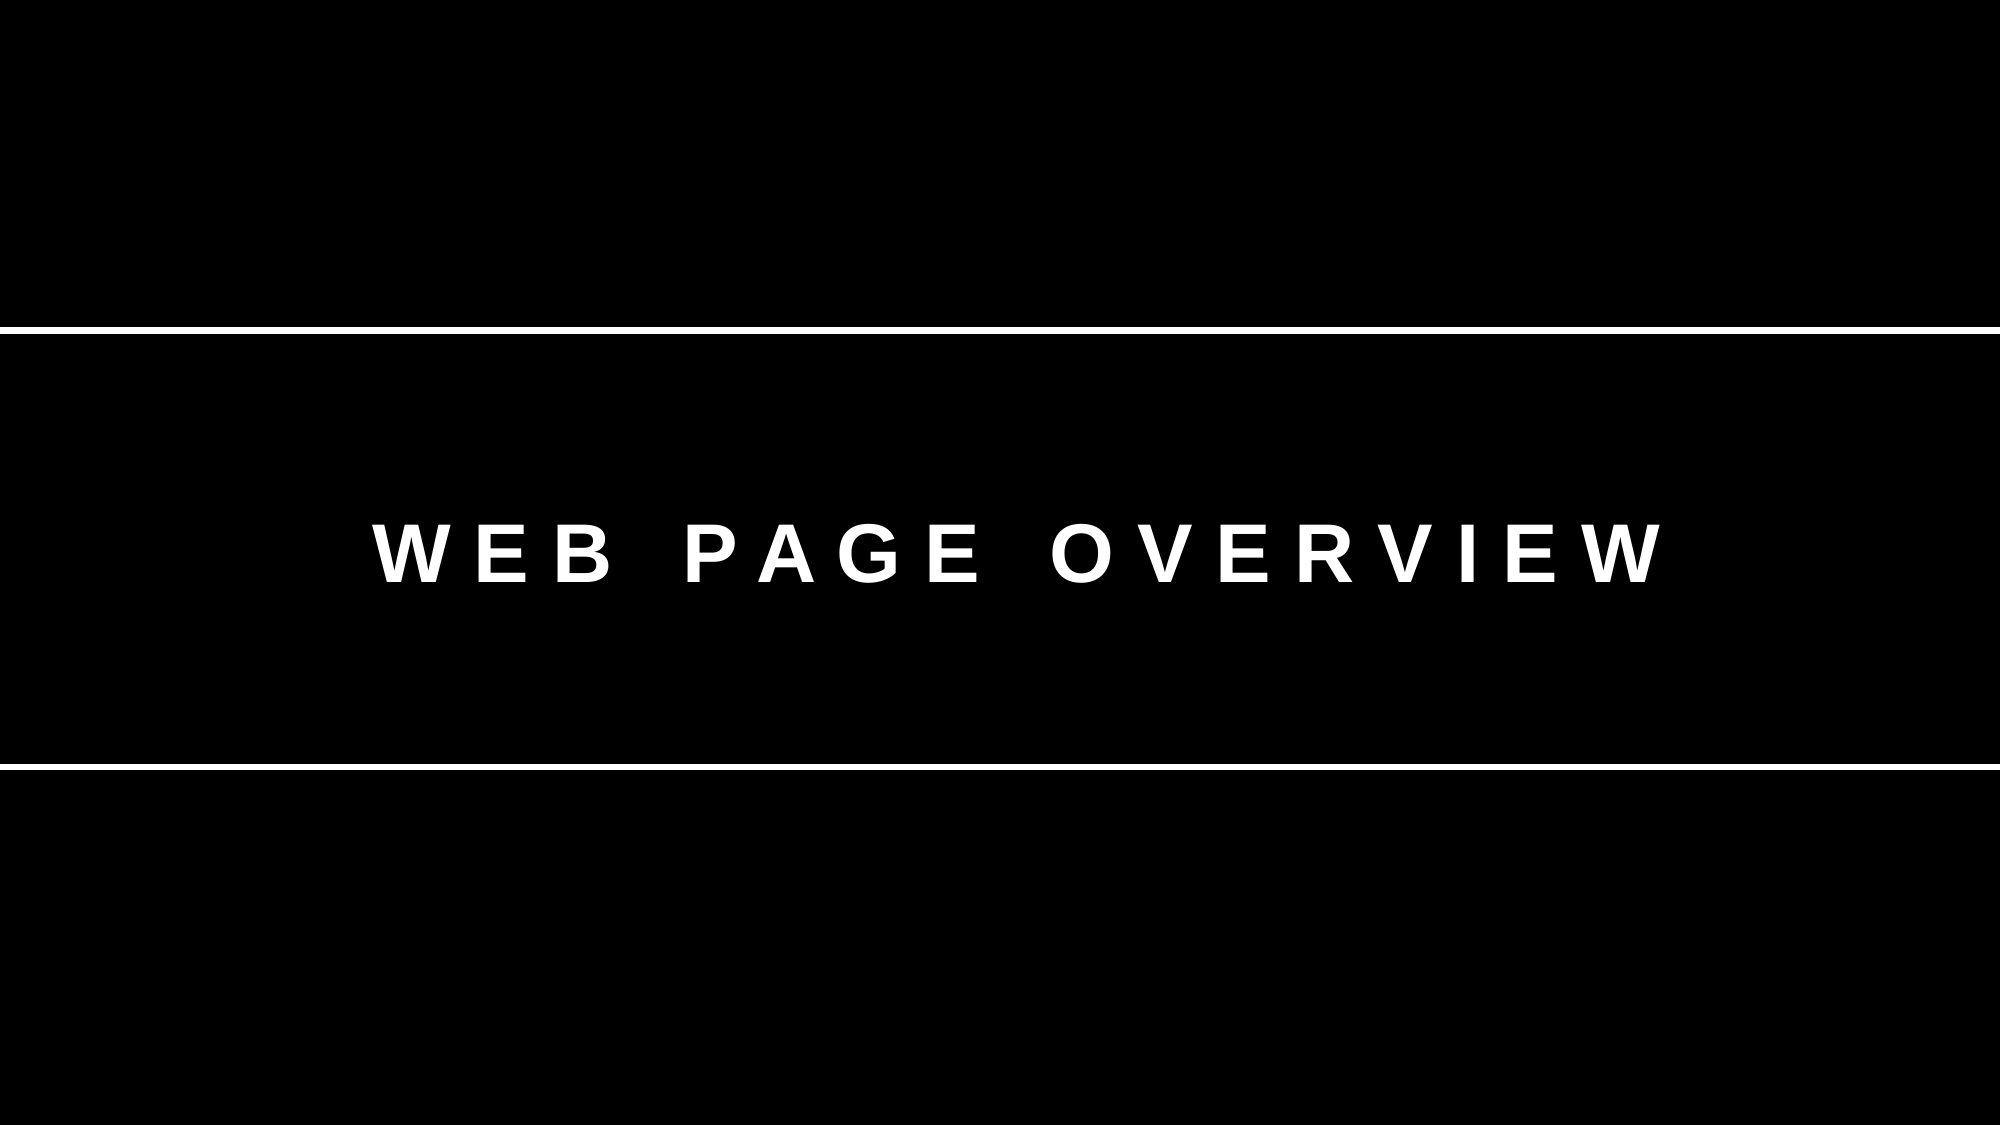

W E B   P A G E   O V E R V I E W